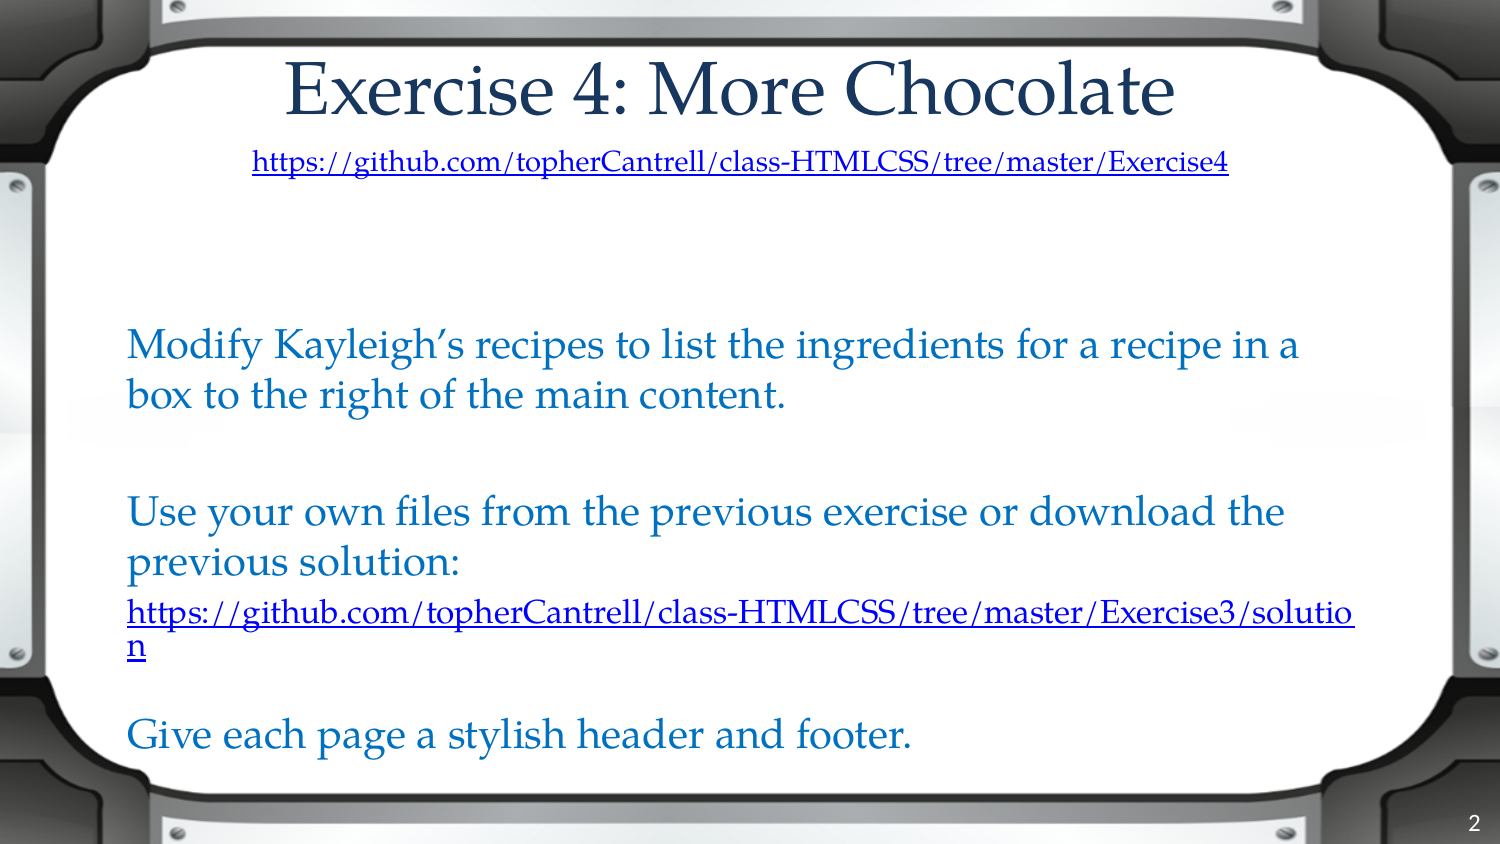

# Exercise 4: More Chocolate
https://github.com/topherCantrell/class-HTMLCSS/tree/master/Exercise4

Modify Kayleigh’s recipes to list the ingredients for a recipe in a box to the right of the main content.

Use your own files from the previous exercise or download the previous solution:
https://github.com/topherCantrell/class-HTMLCSS/tree/master/Exercise3/solution

Give each page a stylish header and footer.
2